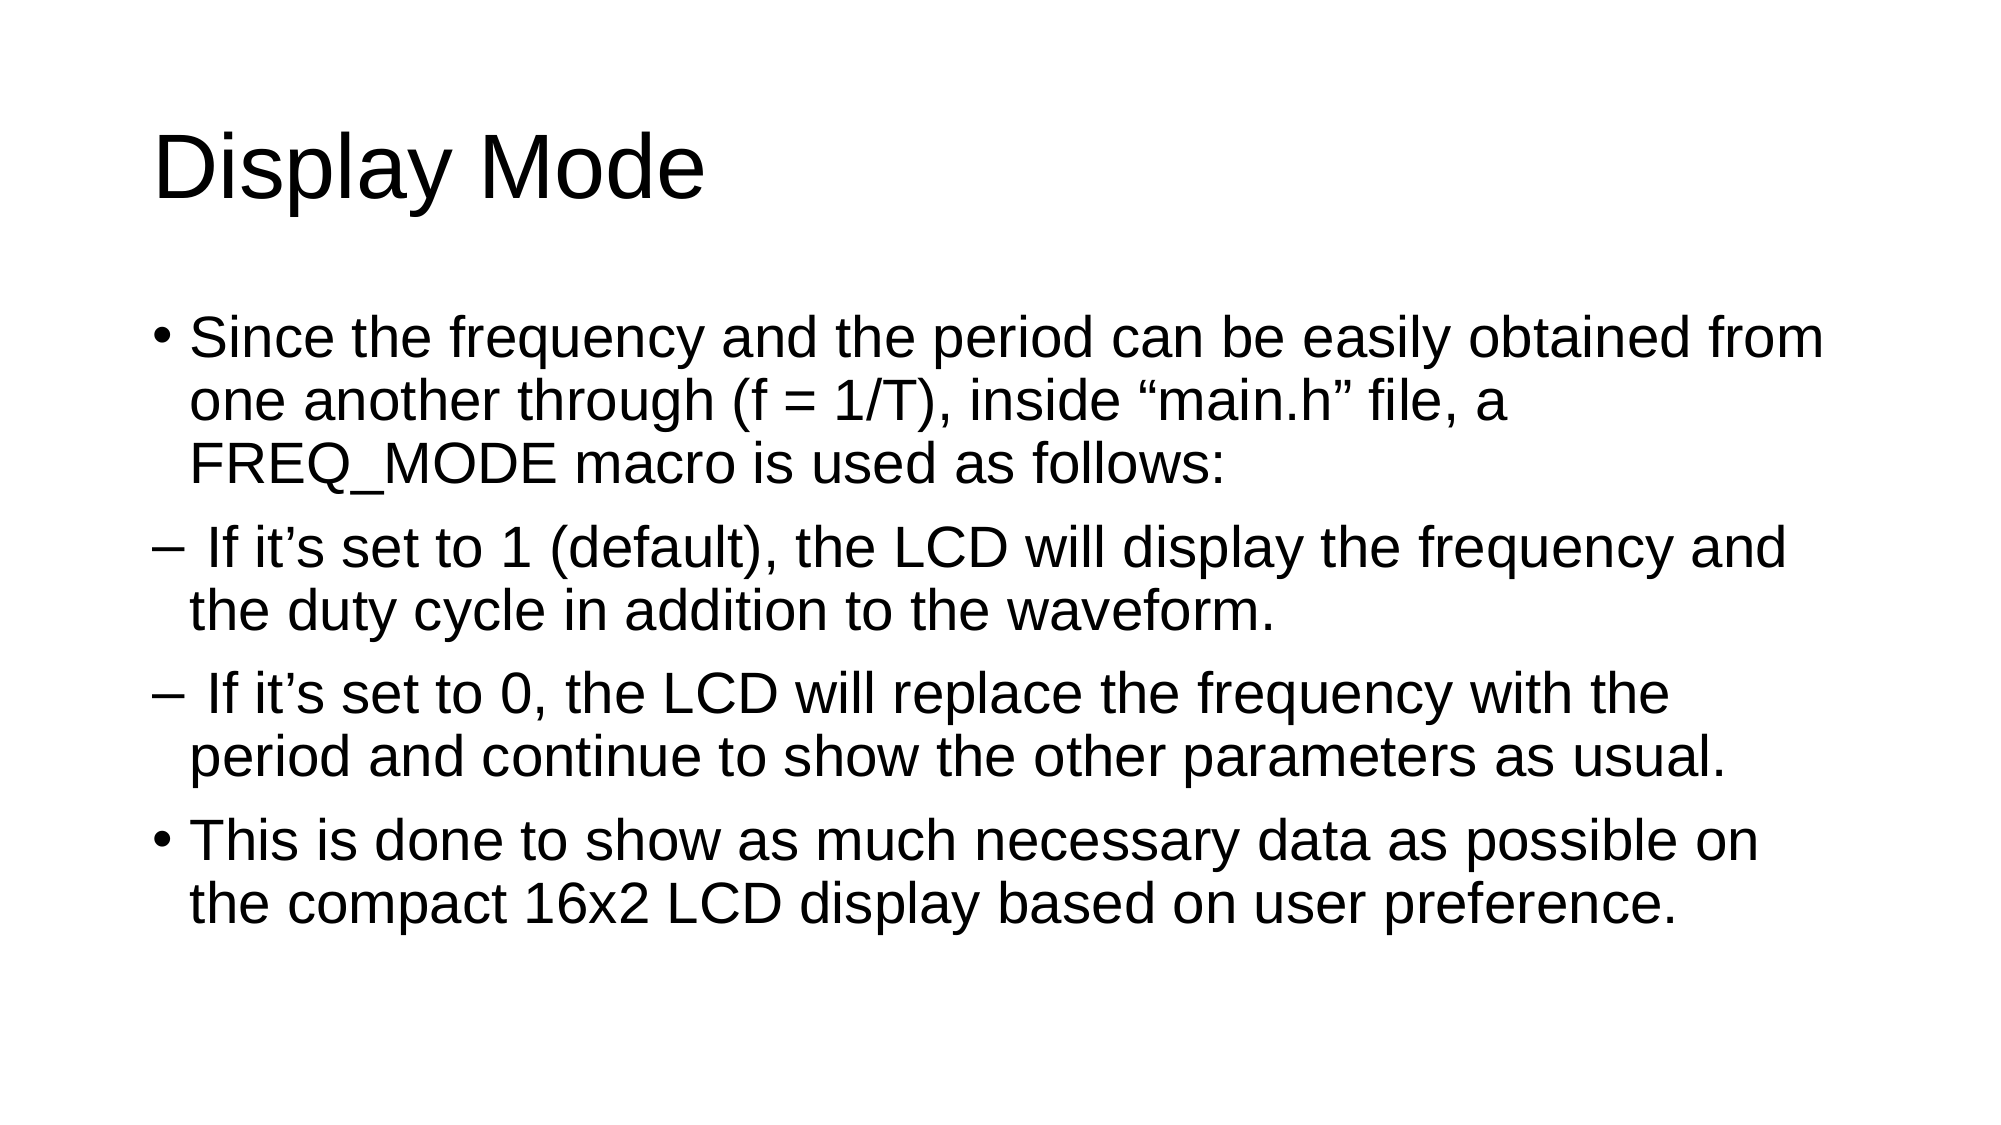

# Display Mode
Since the frequency and the period can be easily obtained from one another through (f = 1/T), inside “main.h” file, a FREQ_MODE macro is used as follows:
 If it’s set to 1 (default), the LCD will display the frequency and the duty cycle in addition to the waveform.
 If it’s set to 0, the LCD will replace the frequency with the period and continue to show the other parameters as usual.
This is done to show as much necessary data as possible on the compact 16x2 LCD display based on user preference.